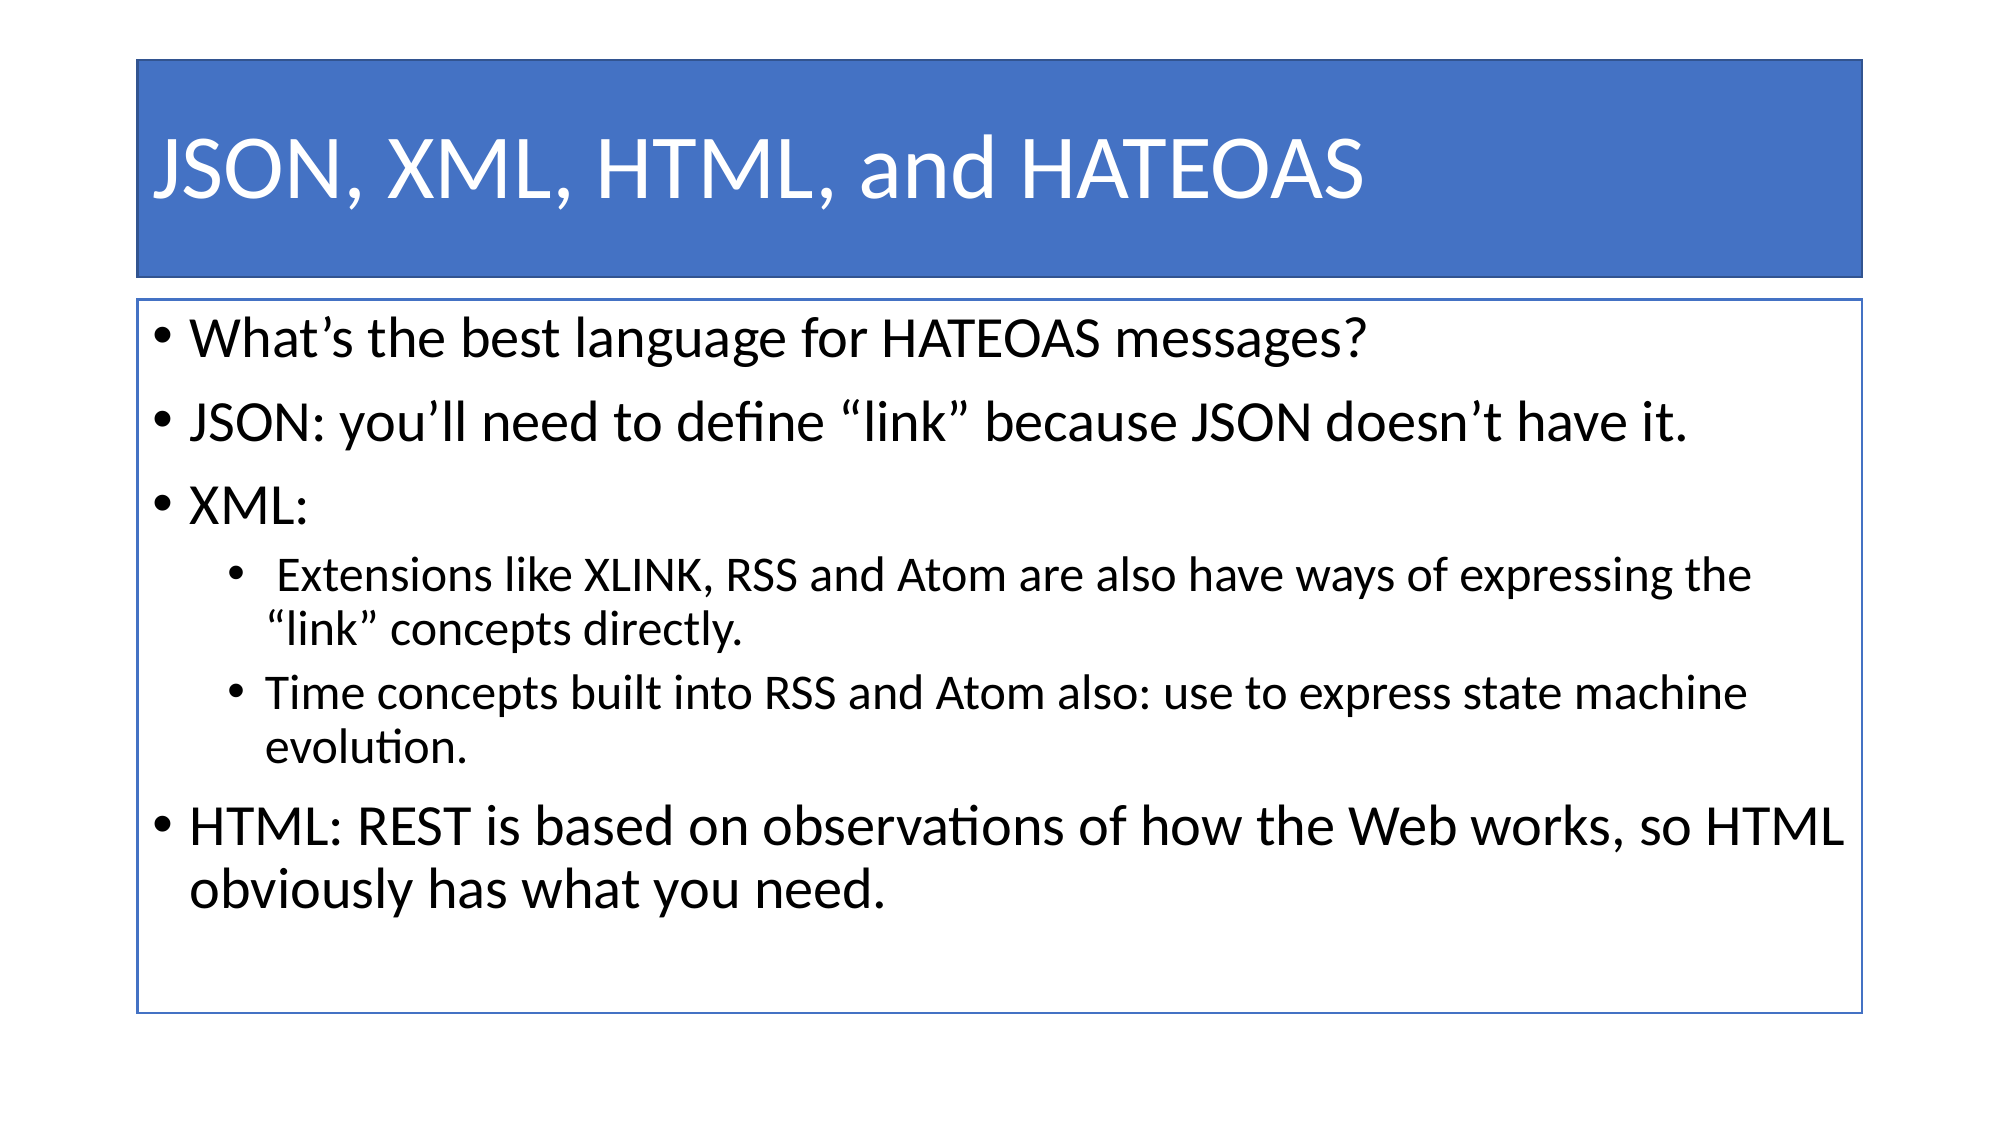

# JSON, XML, HTML, and HATEOAS
What’s the best language for HATEOAS messages?
JSON: you’ll need to define “link” because JSON doesn’t have it.
XML:
 Extensions like XLINK, RSS and Atom are also have ways of expressing the “link” concepts directly.
Time concepts built into RSS and Atom also: use to express state machine evolution.
HTML: REST is based on observations of how the Web works, so HTML obviously has what you need.